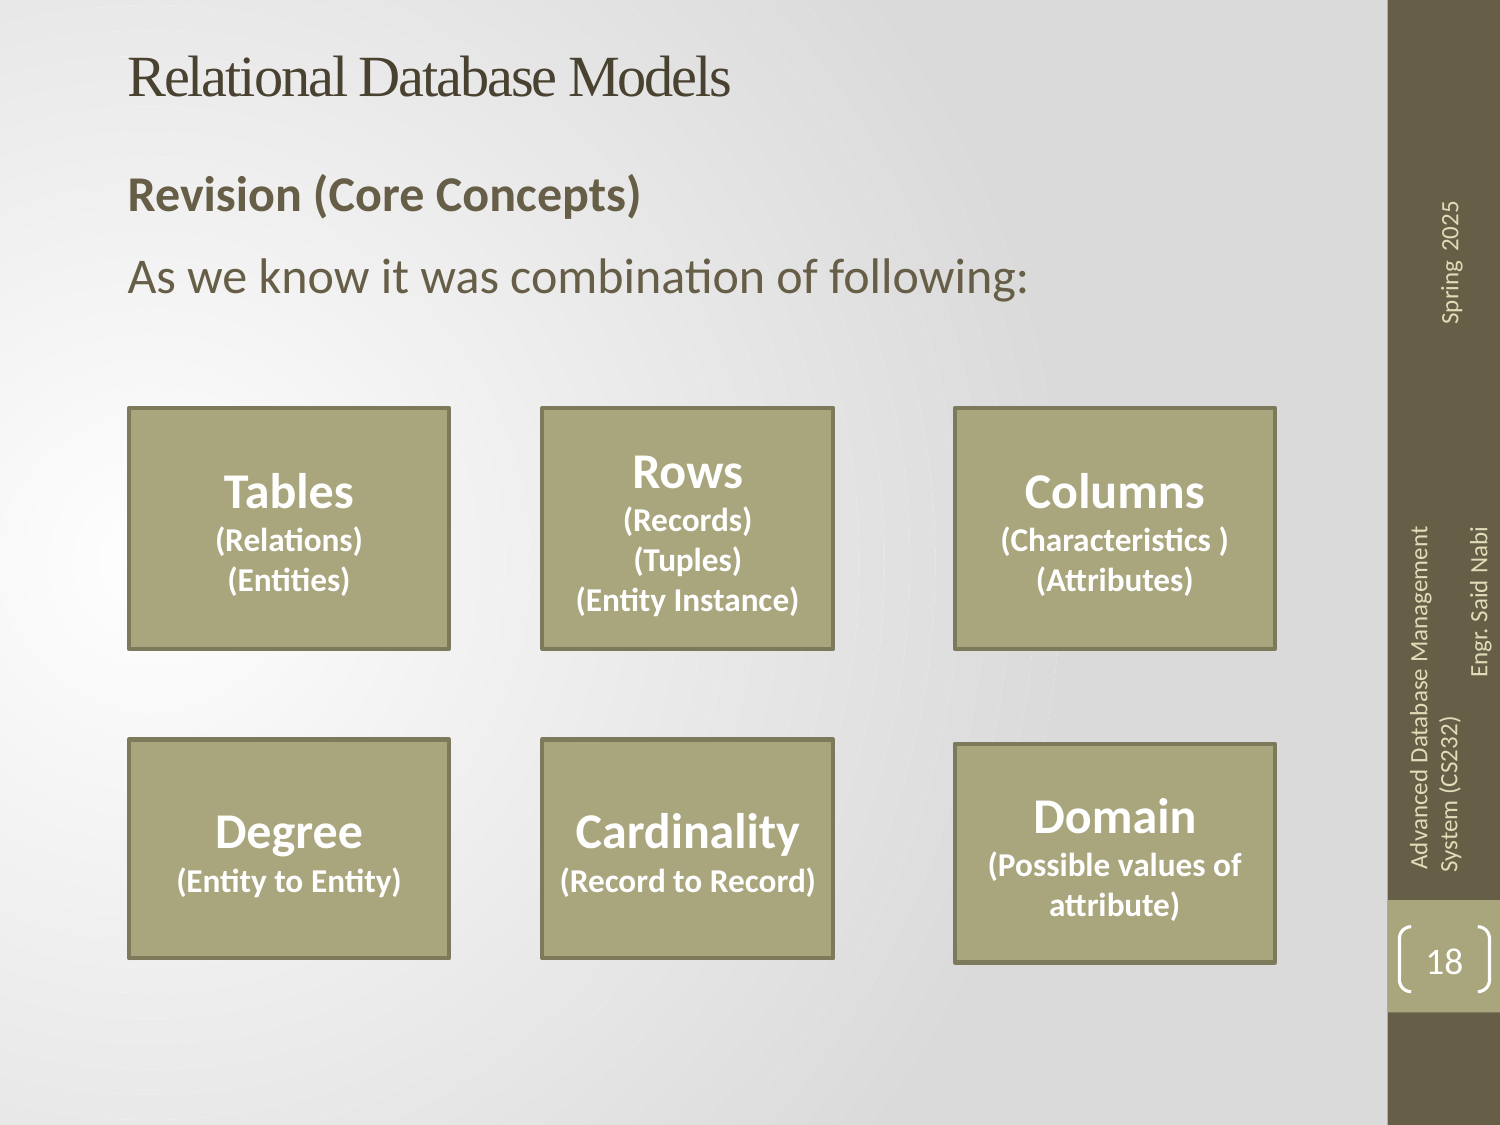

# Relational Database Models
Revision (Core Concepts)
As we know it was combination of following:
Columns
(Characteristics )
(Attributes)
Tables
(Relations)
(Entities)
Rows
(Records)
(Tuples)
(Entity Instance)
Degree
(Entity to Entity)
Cardinality
(Record to Record)
Domain
(Possible values of attribute)
18